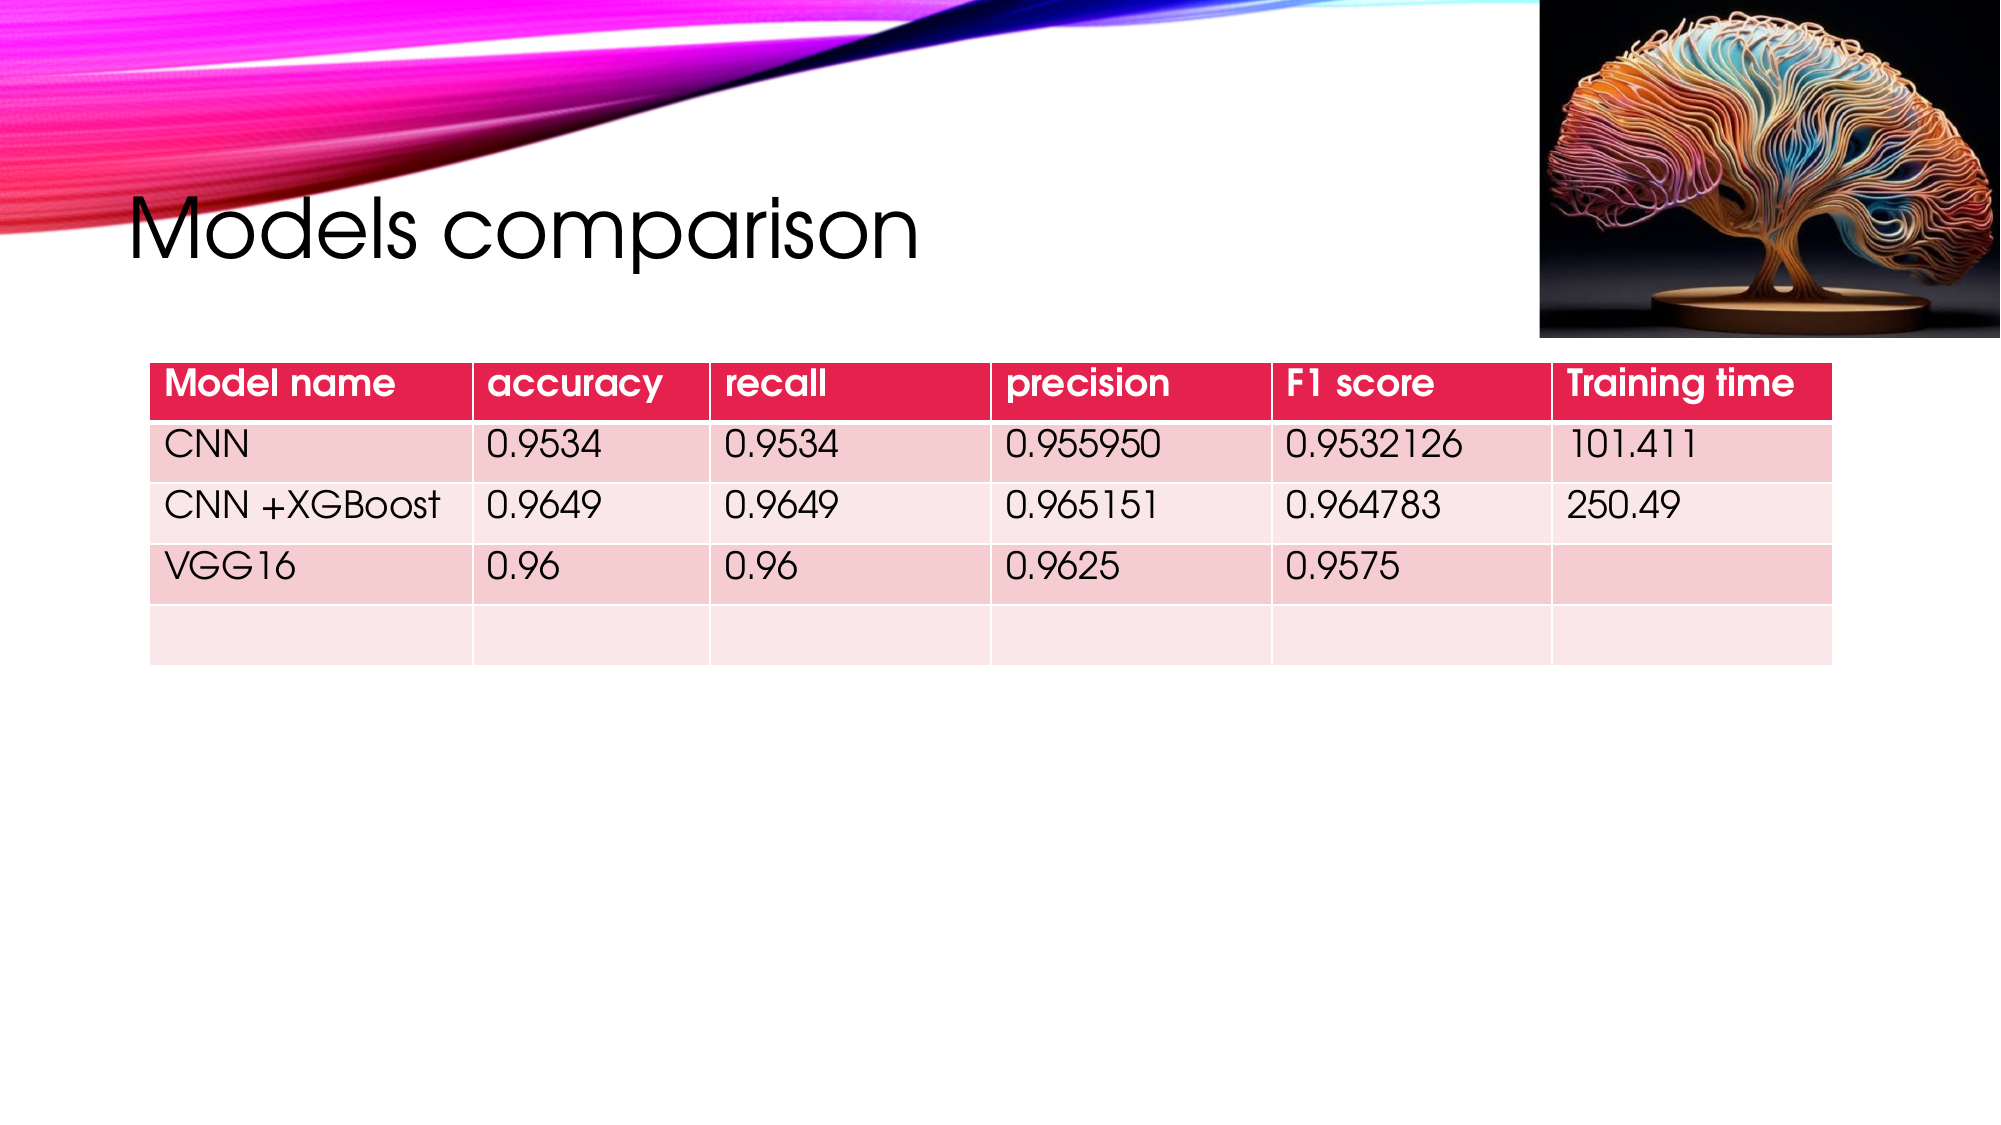

# Models comparison
| Model name | accuracy | recall | precision | F1 score | Training time |
| --- | --- | --- | --- | --- | --- |
| CNN | 0.9534 | 0.9534 | 0.955950 | 0.9532126 | 101.411 |
| CNN +XGBoost | 0.9649 | 0.9649 | 0.965151 | 0.964783 | 250.49 |
| VGG16 | 0.96 | 0.96 | 0.9625 | 0.9575 |  |
|  |  |  |  |  |  |